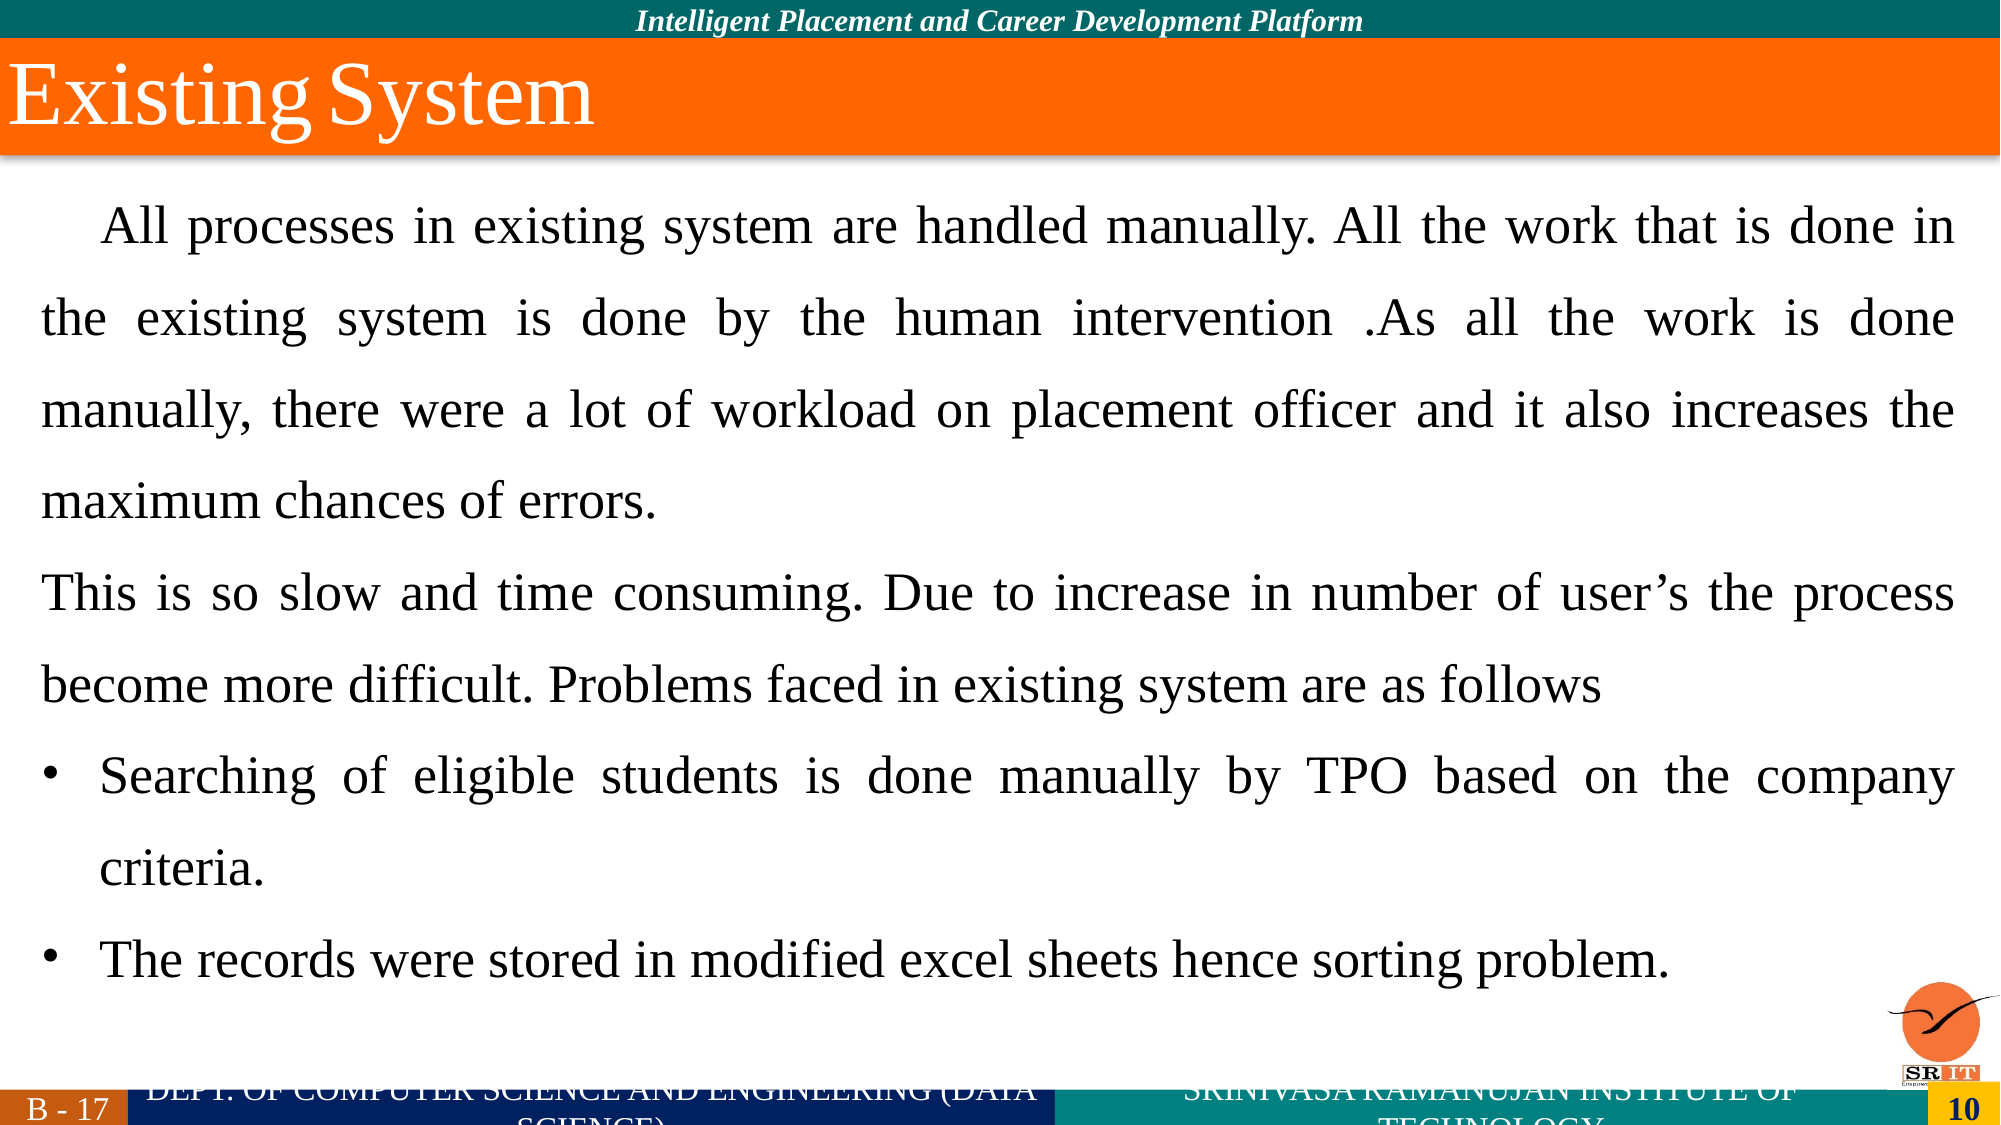

# Existing  System
    All processes in existing system are handled manually. All the work that is done in the existing system is done by the human intervention .As all the work is done manually, there were a lot of workload on placement officer and it also increases the maximum chances of errors.
This is so slow and time consuming. Due to increase in number of user’s the process become more difficult. Problems faced in existing system are as follows
Searching of eligible students is done manually by TPO based on the company criteria.
The records were stored in modified excel sheets hence sorting problem.
10